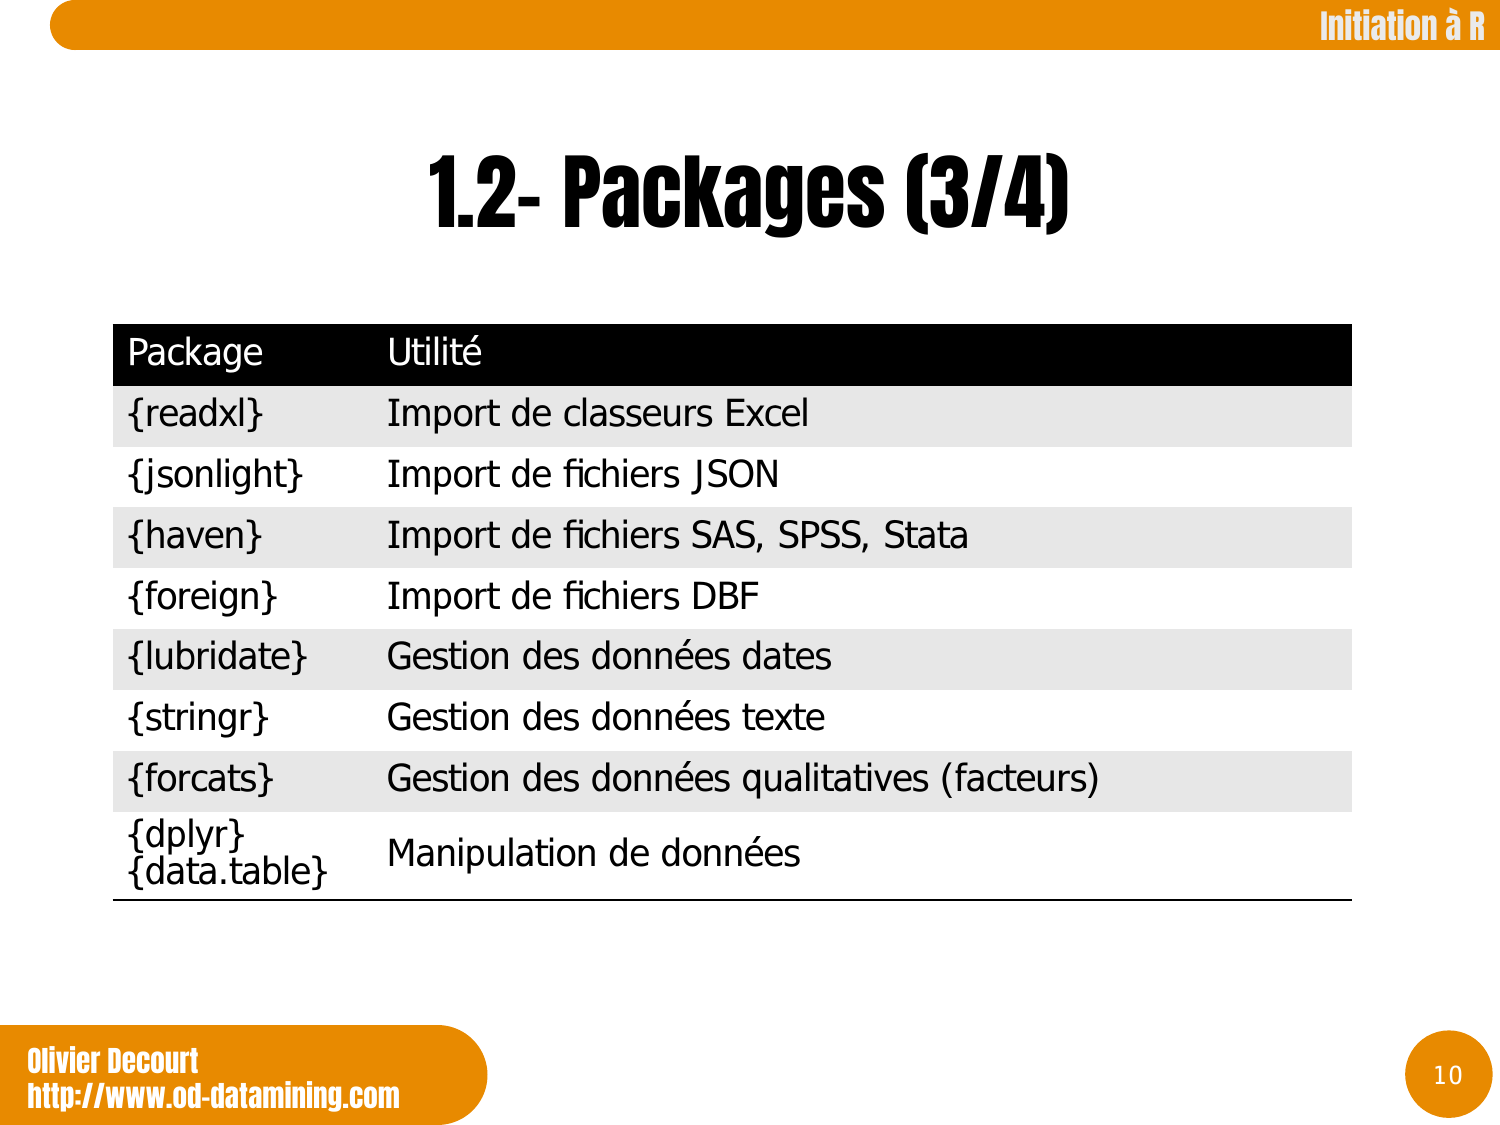

# 1.2- Packages (3/4)
| Package | Utilité |
| --- | --- |
| {readxl} | Import de classeurs Excel |
| {jsonlight} | Import de fichiers JSON |
| {haven} | Import de fichiers SAS, SPSS, Stata |
| {foreign} | Import de fichiers DBF |
| {lubridate} | Gestion des données dates |
| {stringr} | Gestion des données texte |
| {forcats} | Gestion des données qualitatives (facteurs) |
| {dplyr} {data.table} | Manipulation de données |